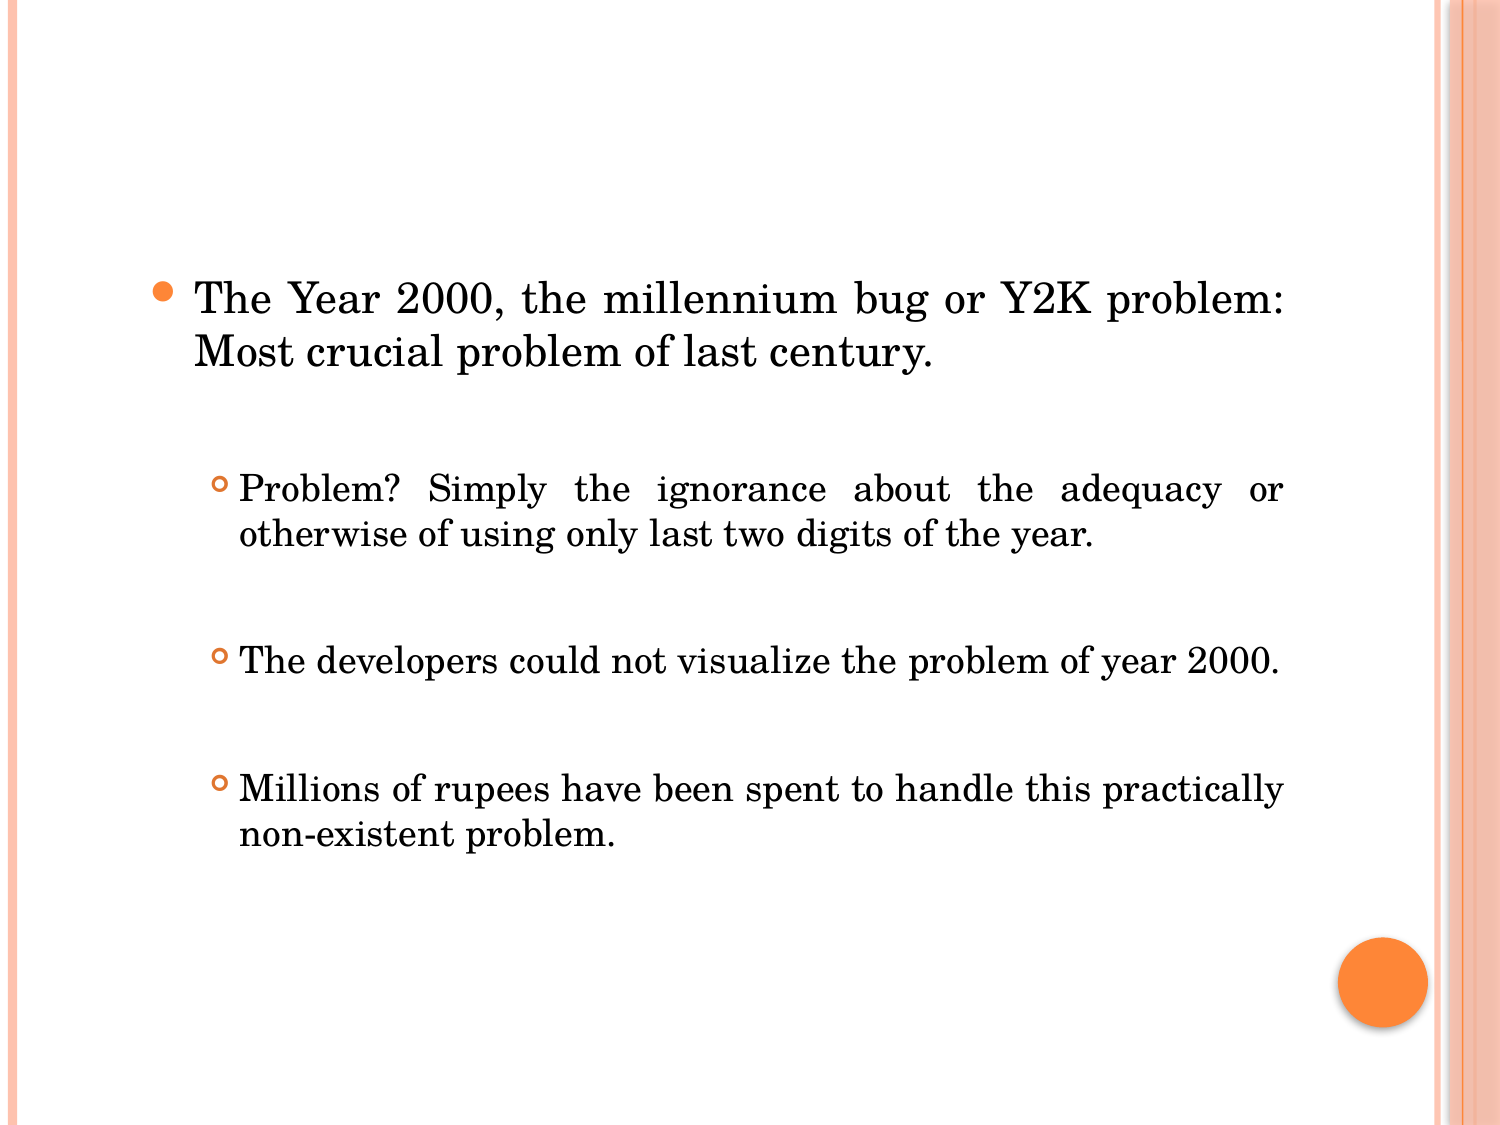

The Year 2000, the millennium bug or Y2K problem: Most crucial problem of last century.

Problem? Simply the ignorance about the adequacy or otherwise of using only last two digits of the year.

The developers could not visualize the problem of year 2000.

Millions of rupees have been spent to handle this practically non-existent problem.